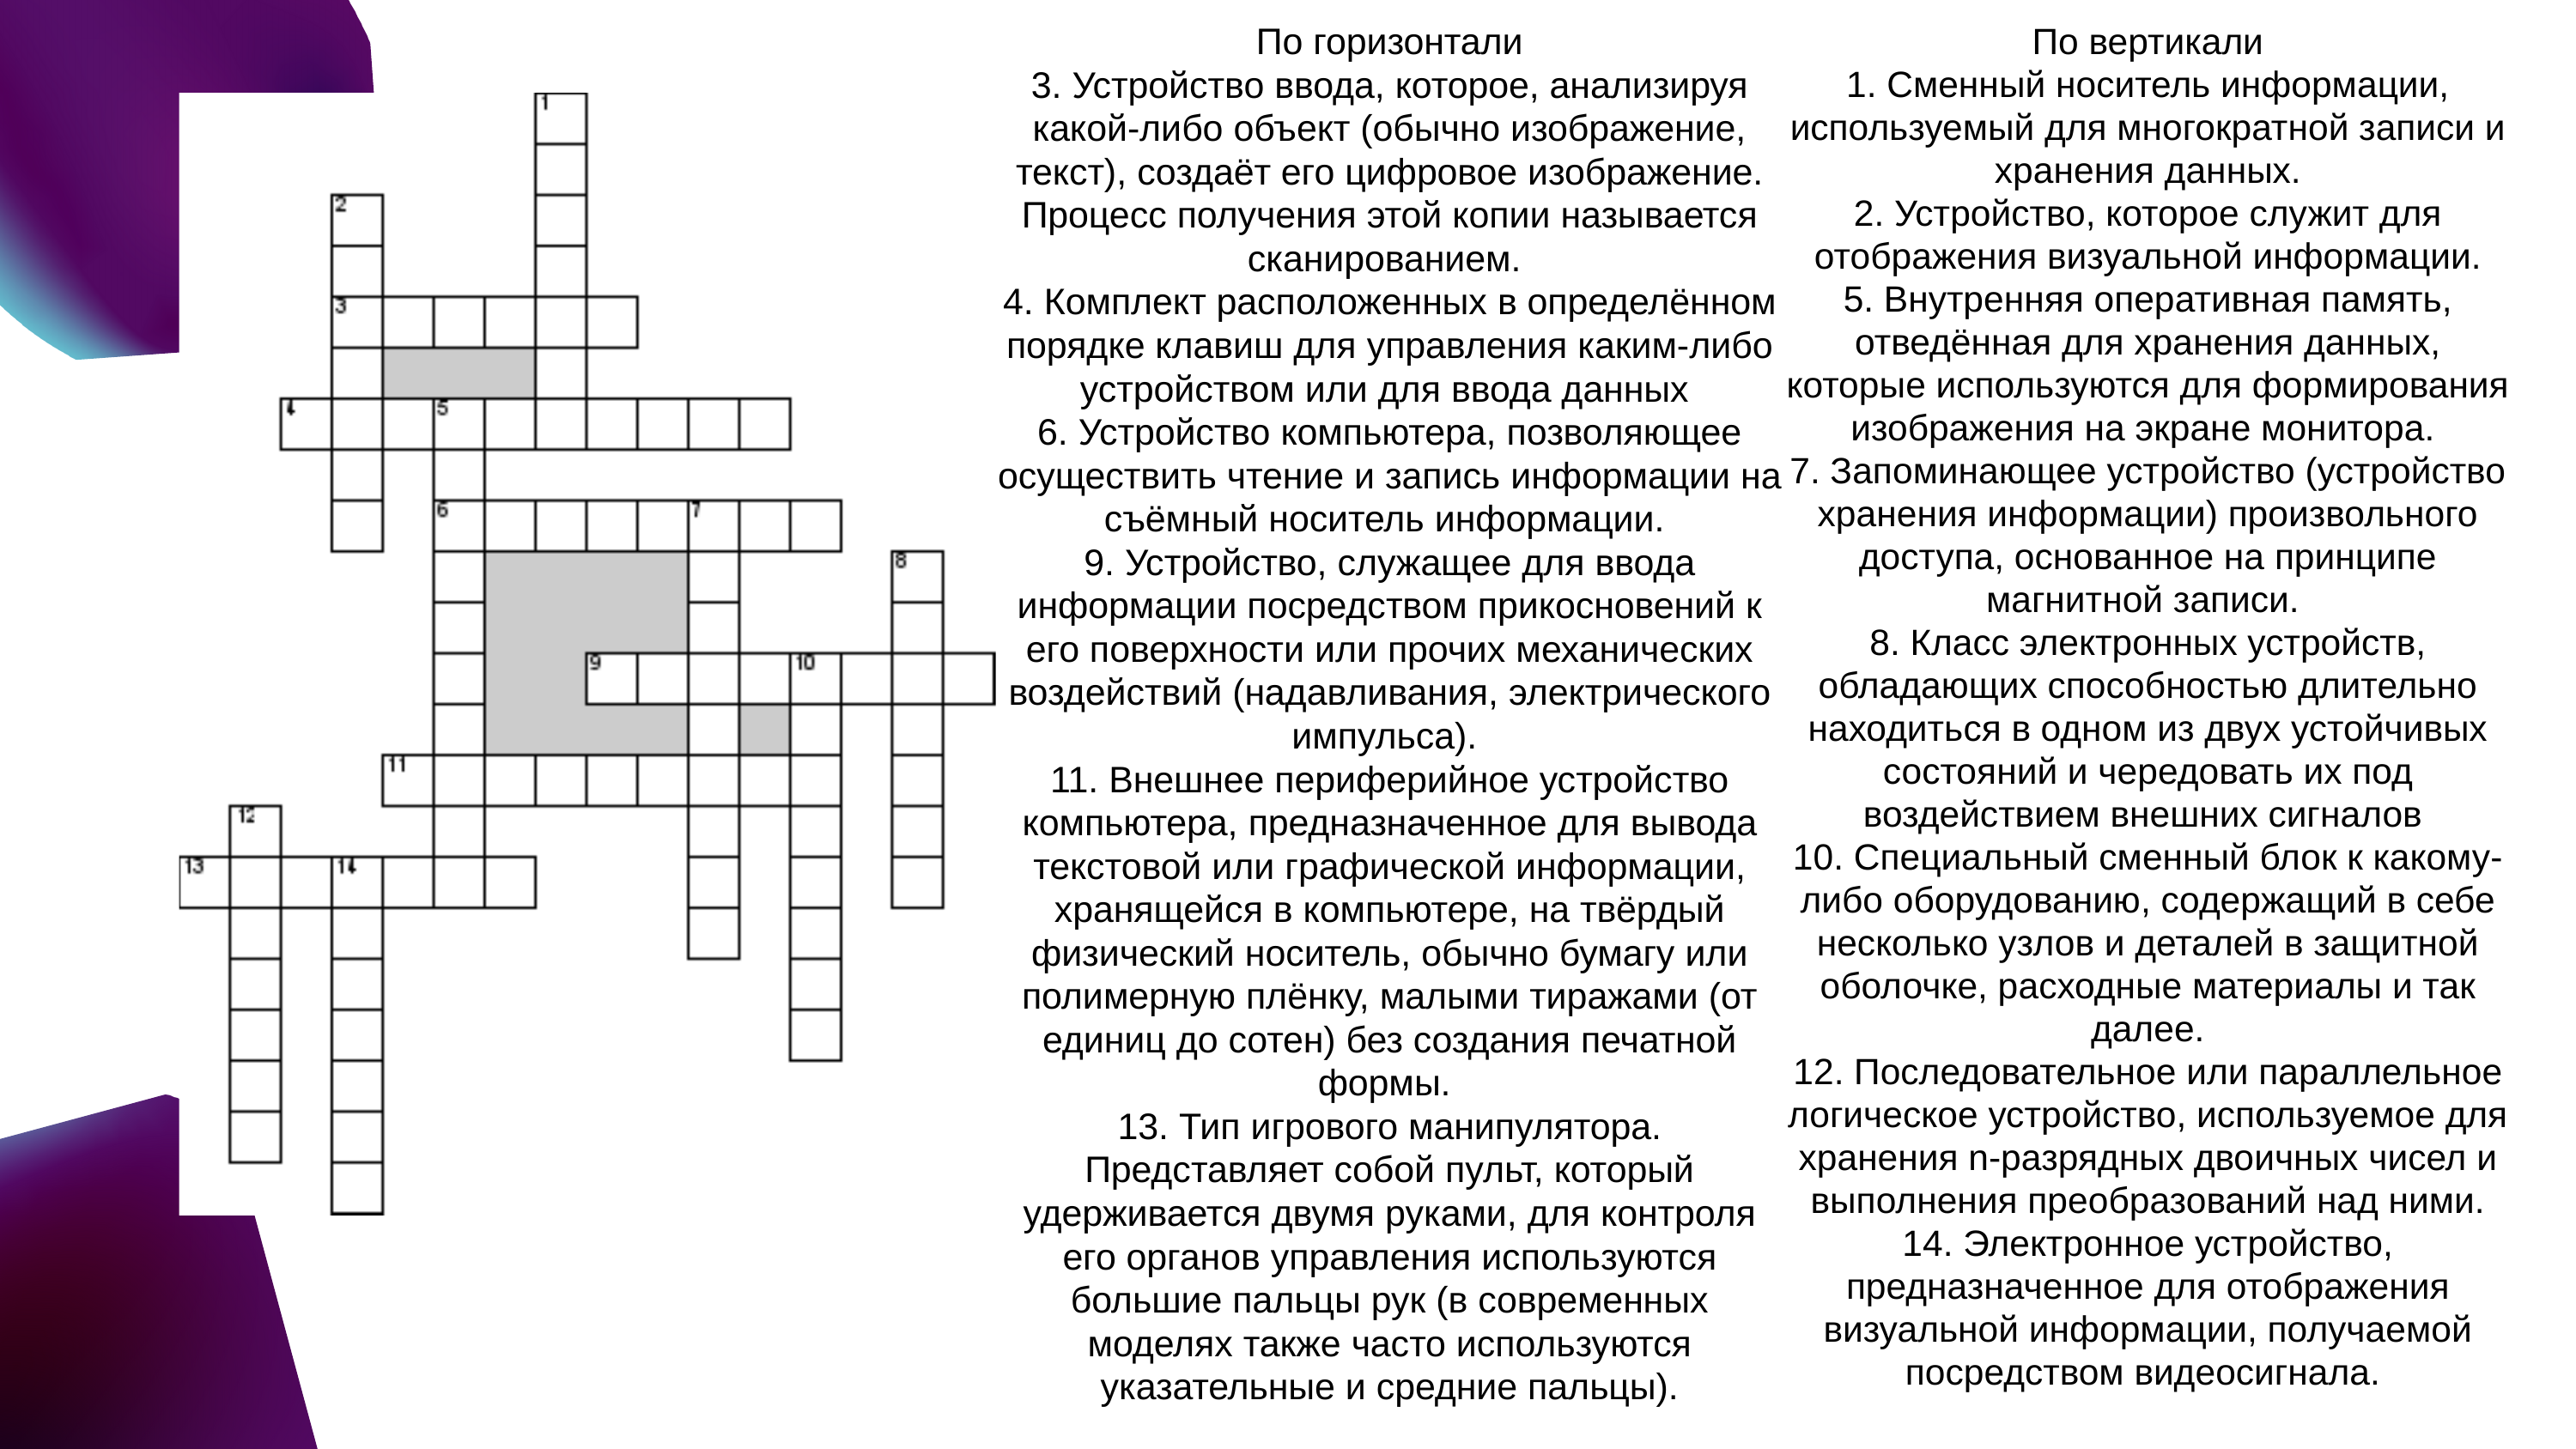

По горизонтали
3. Устройство ввода, которое, анализируя какой-либо объект (обычно изображение, текст), создаёт его цифровое изображение. Процесс получения этой копии называется сканированием. ​
4. Комплект расположенных в определённом порядке клавиш для управления каким-либо устройством или для ввода данных ​
6. Устройство компьютера, позволяющее осуществить чтение и запись информации на съёмный носитель информации. ​
9. Устройство, служащее для ввода информации посредством прикосновений к его поверхности или прочих механических воздействий (надавливания, электрического импульса). ​
11. Внешнее периферийное устройство компьютера, предназначенное для вывода текстовой или графической информации, хранящейся в компьютере, на твёрдый физический носитель, обычно бумагу или полимерную плёнку, малыми тиражами (от единиц до сотен) без создания печатной формы. ​
13. Тип игрового манипулятора. Представляет собой пульт, который удерживается двумя руками, для контроля его органов управления используются большие пальцы рук (в современных моделях также часто используются указательные и средние пальцы).​

14. Электронное устройство, предназначенное для отображения визуальной информации, получаемой посредством видеосигнала. ​
По вертикали
1. Сменный носитель информации, используемый для многократной записи и хранения данных.​
2. Устройство, которое служит для отображения визуальной информации.​
5. Внутренняя оперативная память, отведённая для хранения данных, которые используются для формирования изображения на экране монитора. ​
7. Запоминающее устройство (устройство хранения информации) произвольного доступа, основанное на принципе магнитной записи. ​
8. Класс электронных устройств, обладающих способностью длительно находиться в одном из двух устойчивых состояний и чередовать их под воздействием внешних сигналов ​
10. Специальный сменный блок к какому-либо оборудованию, содержащий в себе несколько узлов и деталей в защитной оболочке, расходные материалы и так далее.​
12. Последовательное или параллельное логическое устройство, используемое для хранения n-разрядных двоичных чисел и выполнения преобразований над ними.​
14. Электронное устройство, предназначенное для отображения визуальной информации, получаемой посредством видеосигнала. ​